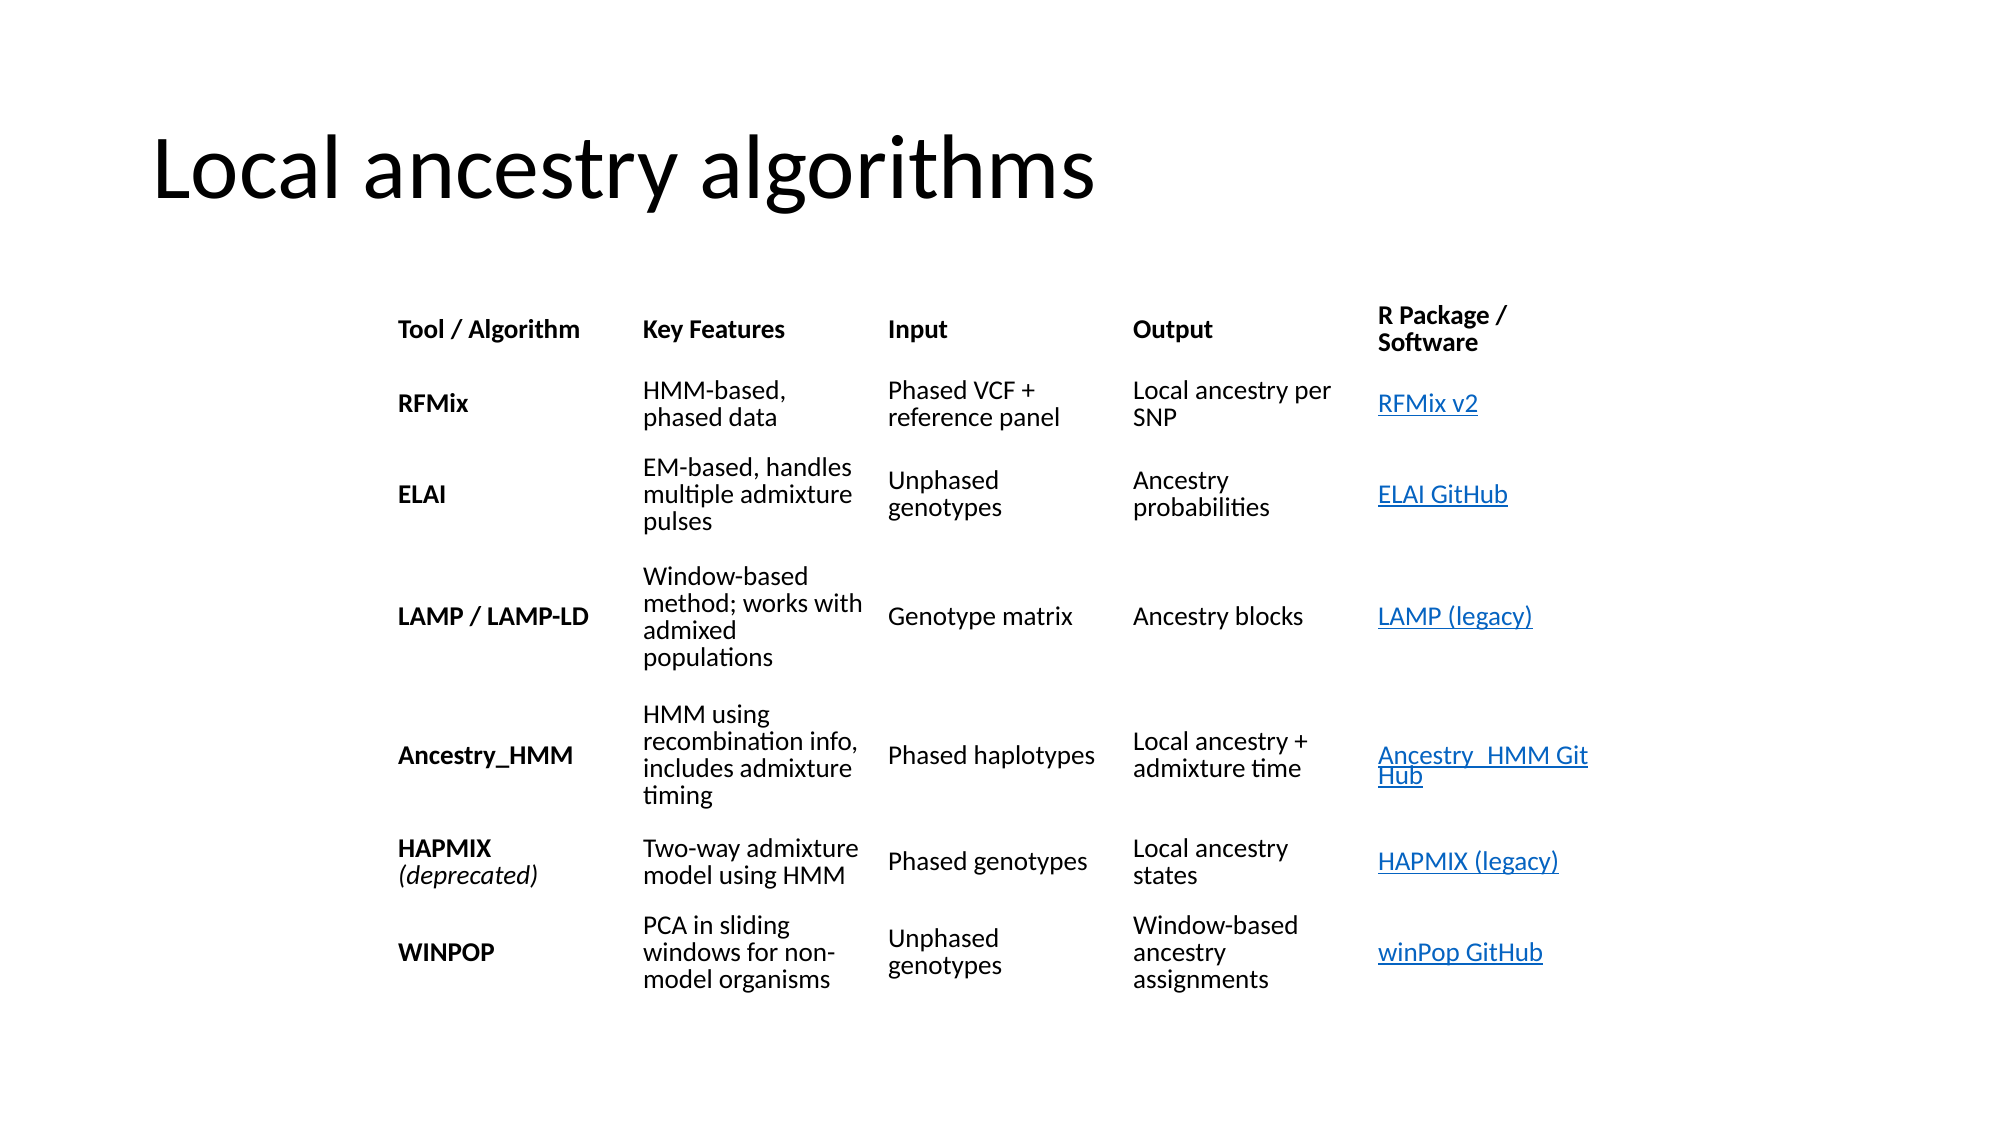

# Local ancestry algorithms
| Tool / Algorithm | Key Features | Input | Output | R Package / Software |
| --- | --- | --- | --- | --- |
| RFMix | HMM-based, phased data | Phased VCF + reference panel | Local ancestry per SNP | RFMix v2 |
| ELAI | EM-based, handles multiple admixture pulses | Unphased genotypes | Ancestry probabilities | ELAI GitHub |
| LAMP / LAMP-LD | Window-based method; works with admixed populations | Genotype matrix | Ancestry blocks | LAMP (legacy) |
| Ancestry\_HMM | HMM using recombination info, includes admixture timing | Phased haplotypes | Local ancestry + admixture time | Ancestry\_HMM GitHub |
| HAPMIX (deprecated) | Two-way admixture model using HMM | Phased genotypes | Local ancestry states | HAPMIX (legacy) |
| WINPOP | PCA in sliding windows for non-model organisms | Unphased genotypes | Window-based ancestry assignments | winPop GitHub |